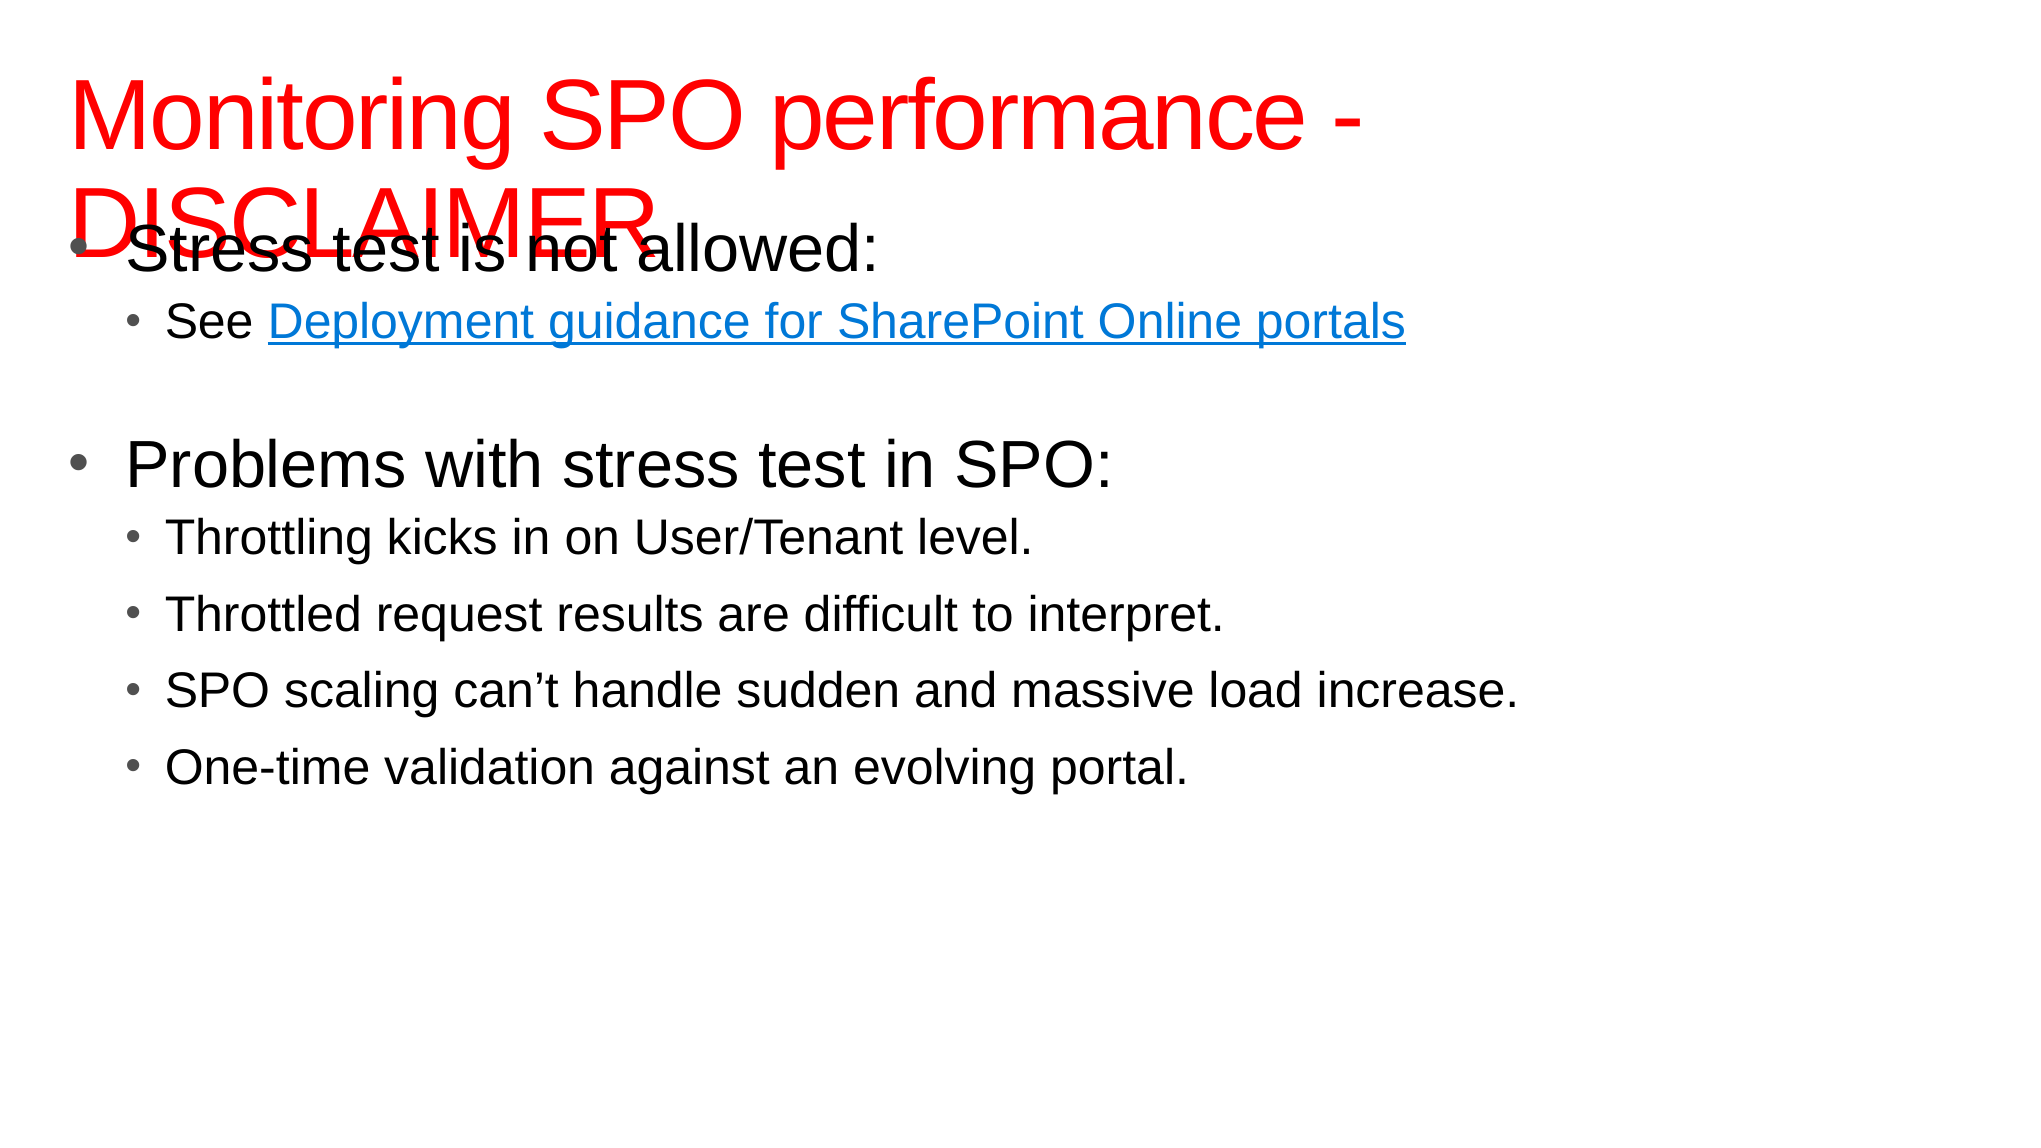

# Monitoring SPO performance - DISCLAIMER
Stress test is not allowed:
See Deployment guidance for SharePoint Online portals
Problems with stress test in SPO:
Throttling kicks in on User/Tenant level.
Throttled request results are difficult to interpret.
SPO scaling can’t handle sudden and massive load increase.
One-time validation against an evolving portal.